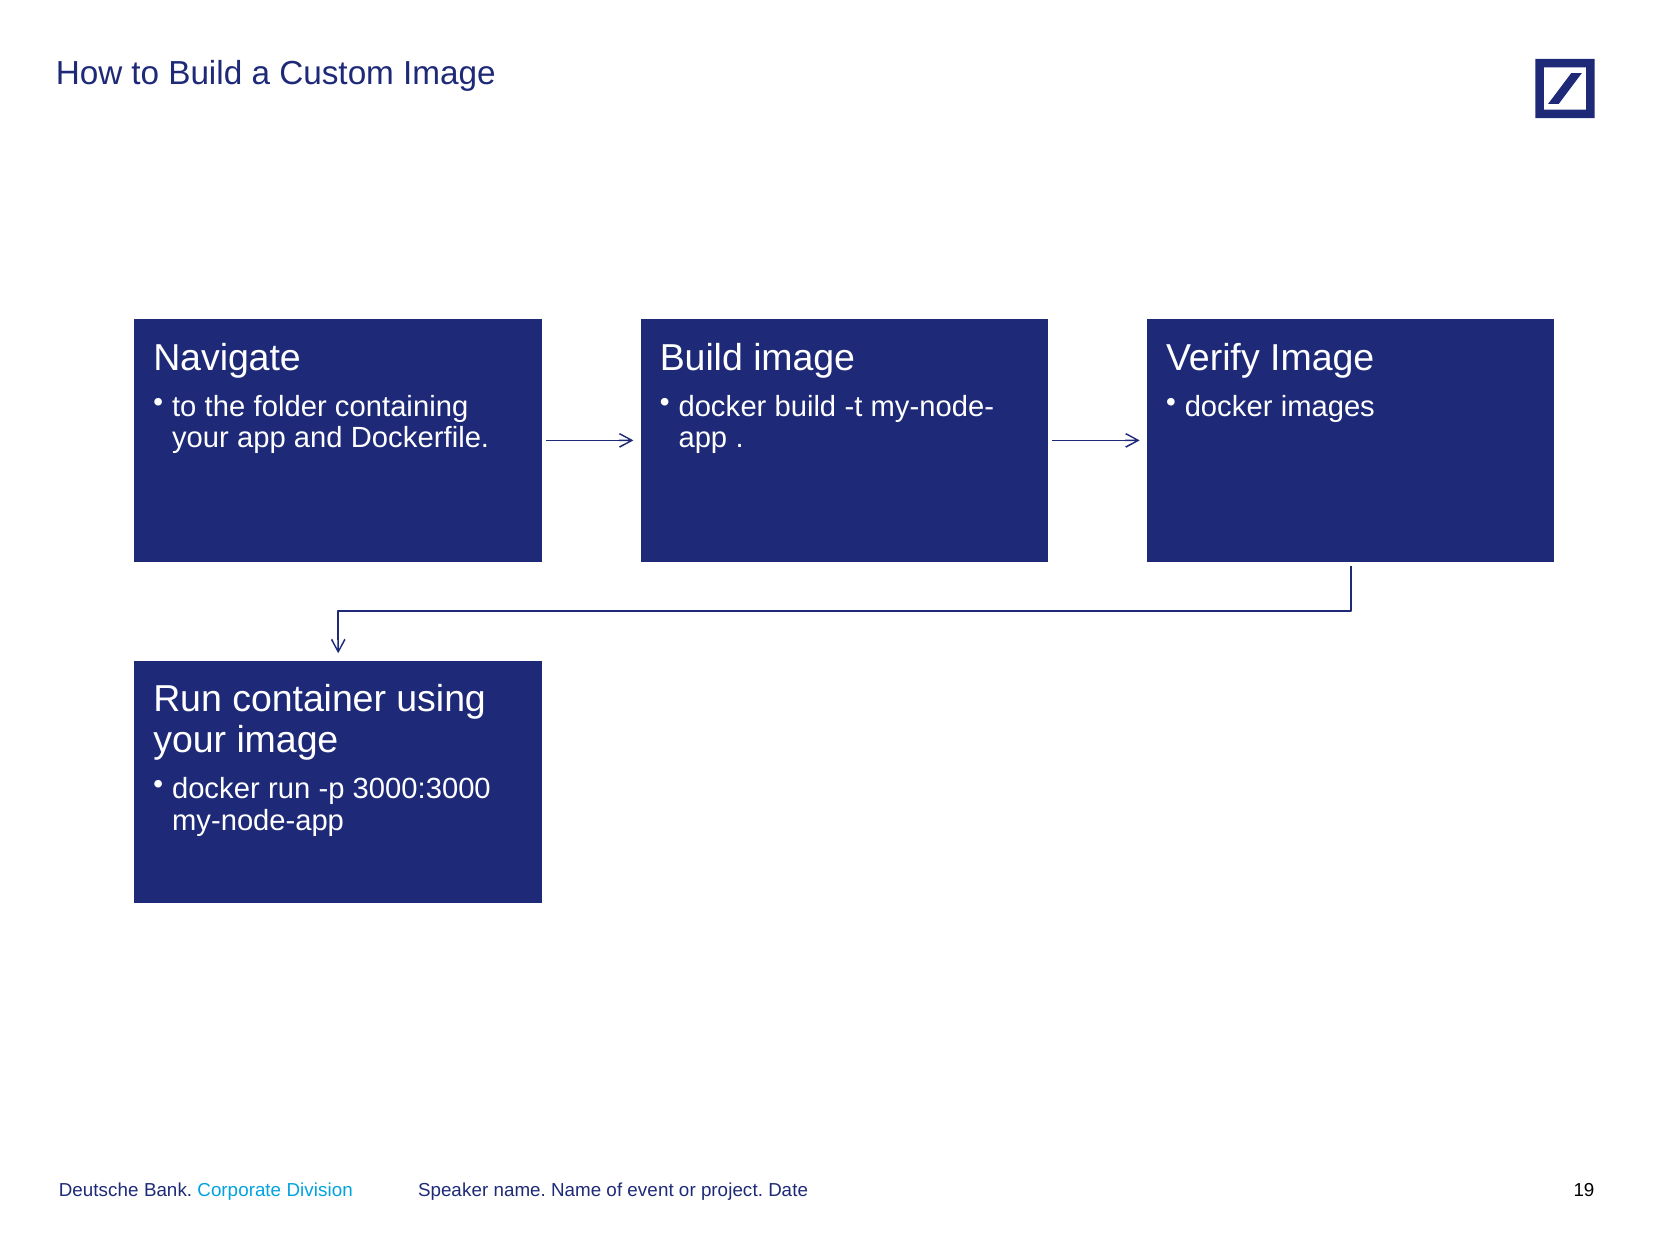

# How to Build a Custom Image

Navigate
to the folder containing your app and Dockerfile.

Build image
docker build -t my-node-app .

Verify Image
docker images
Run container using your image
docker run -p 3000:3000 my-node-app
Speaker name. Name of event or project. Date
19